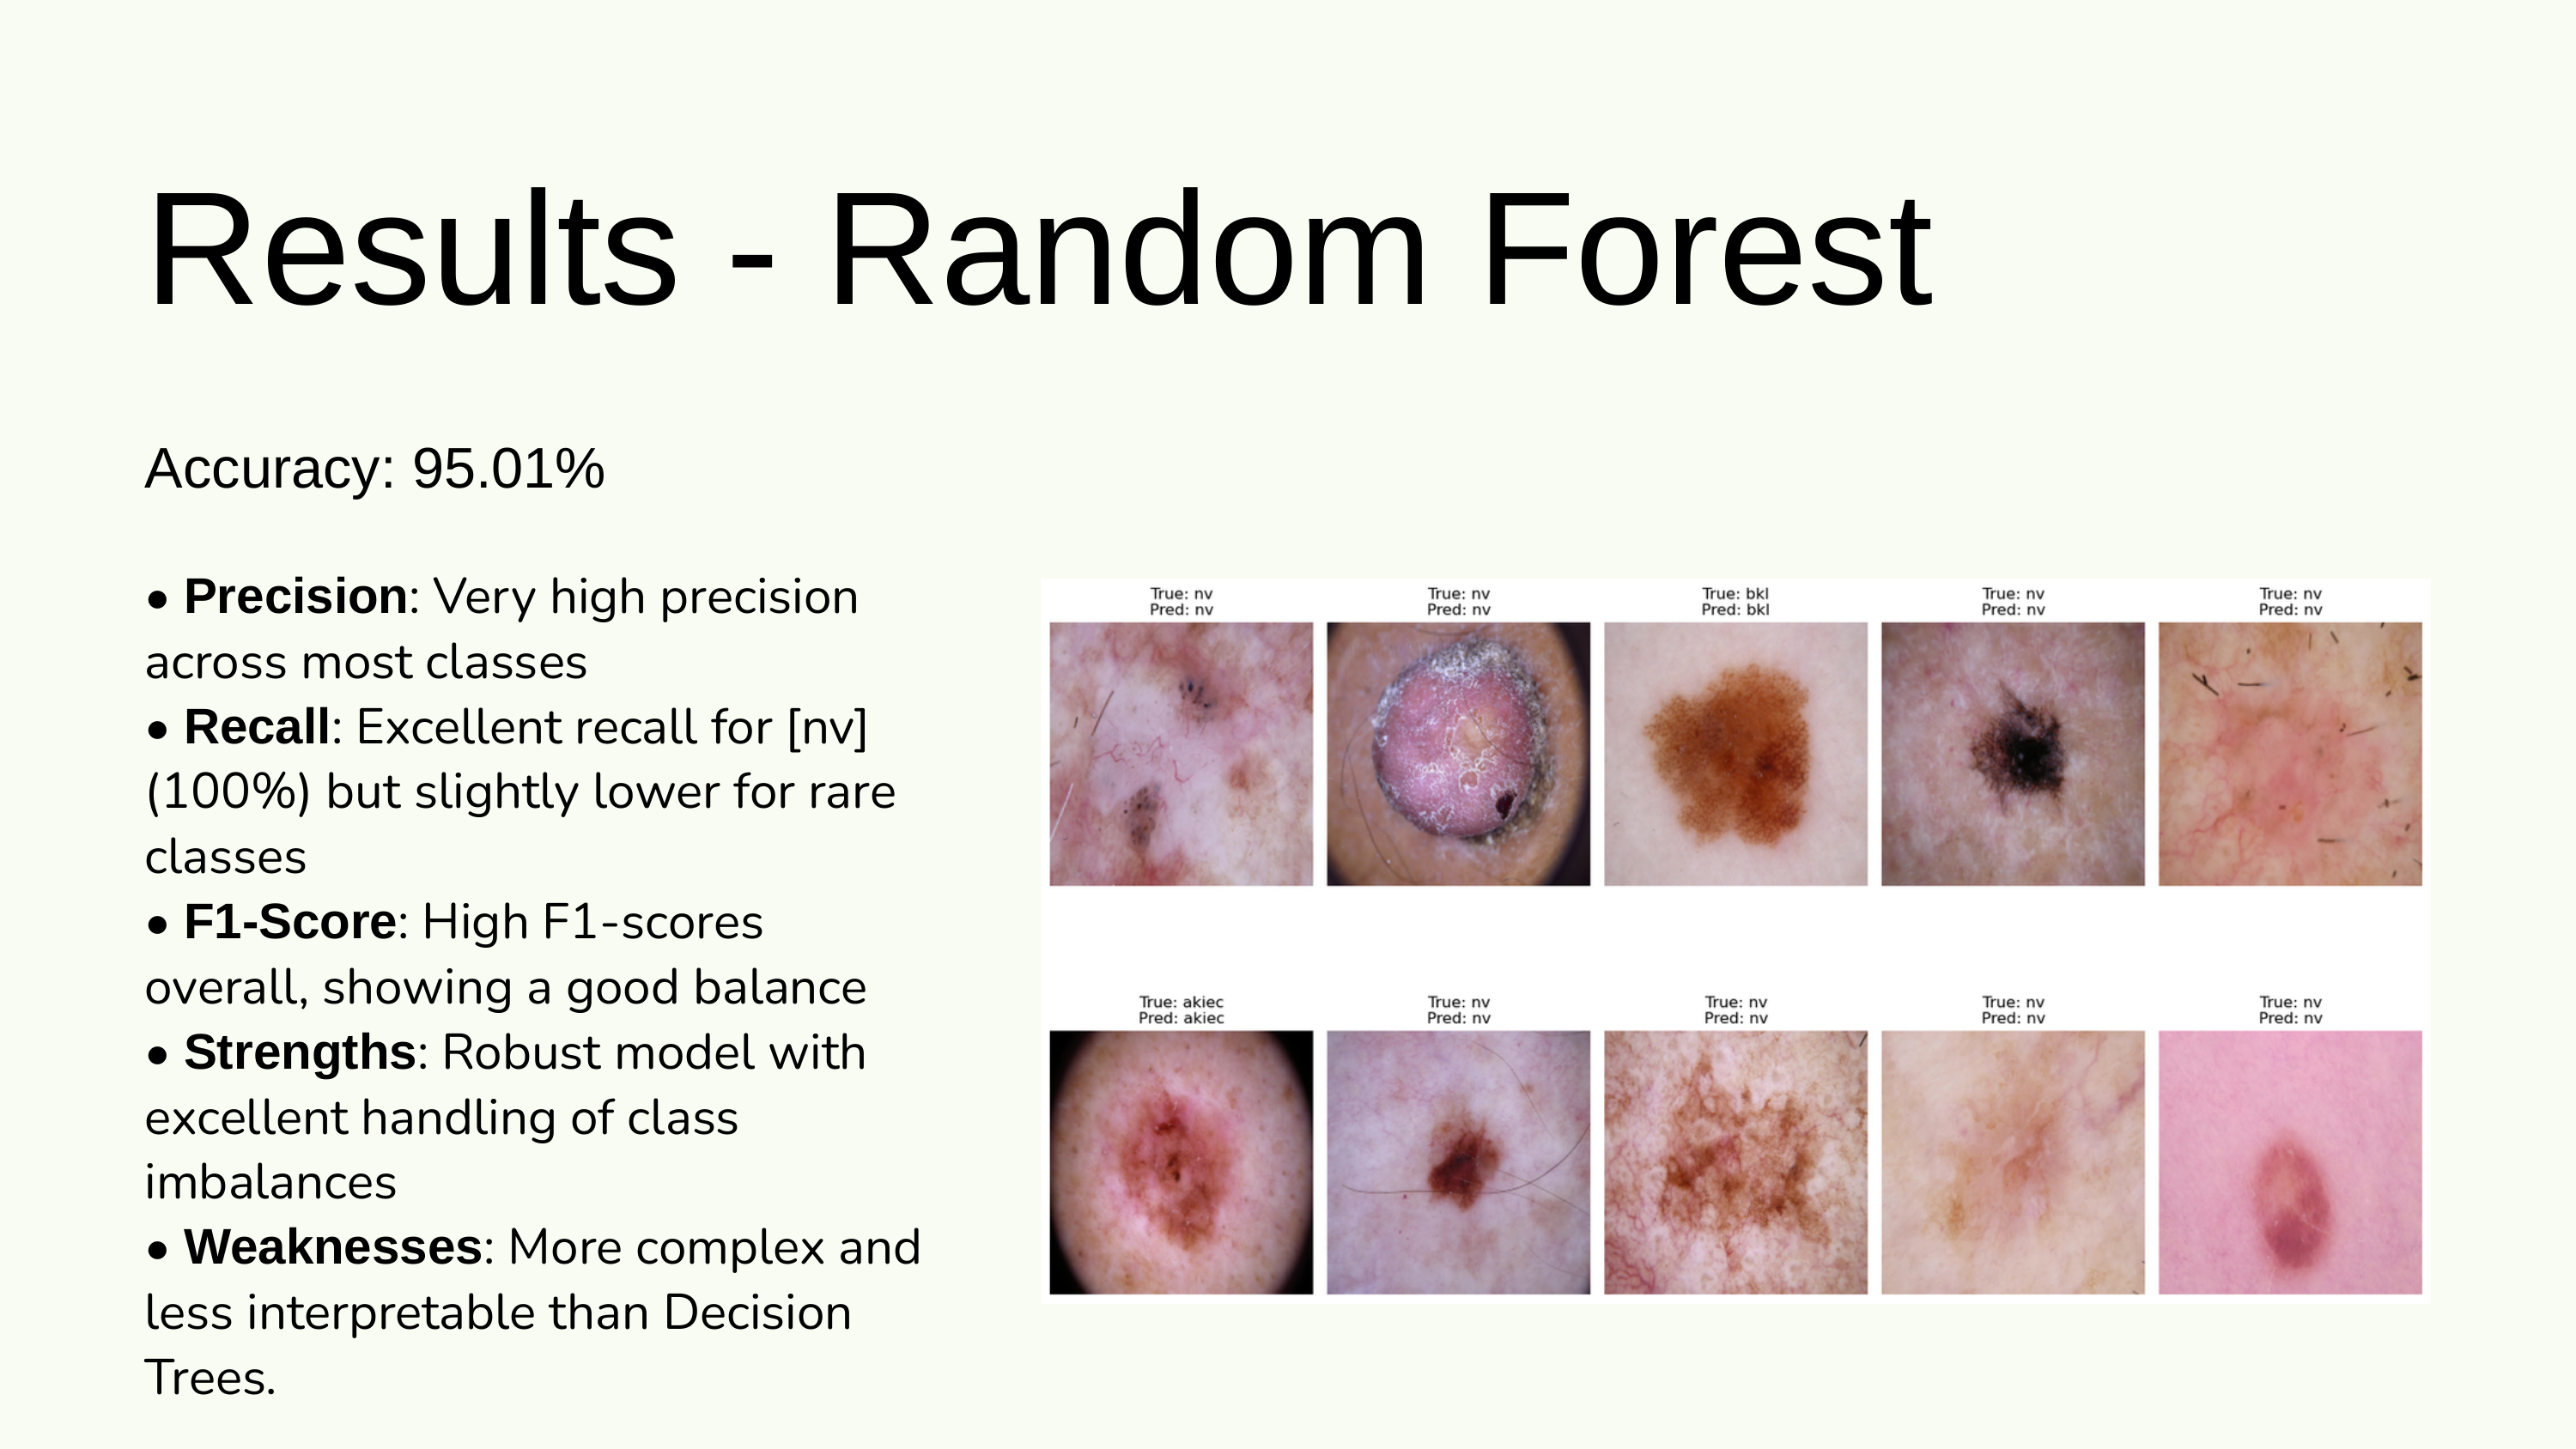

Results - Random Forest
Accuracy: 95.01%
• Precision: Very high precision across most classes
• Recall: Excellent recall for [nv] (100%) but slightly lower for rare classes
• F1-Score: High F1-scores overall, showing a good balance
• Strengths: Robust model with excellent handling of class imbalances
• Weaknesses: More complex and less interpretable than Decision Trees.